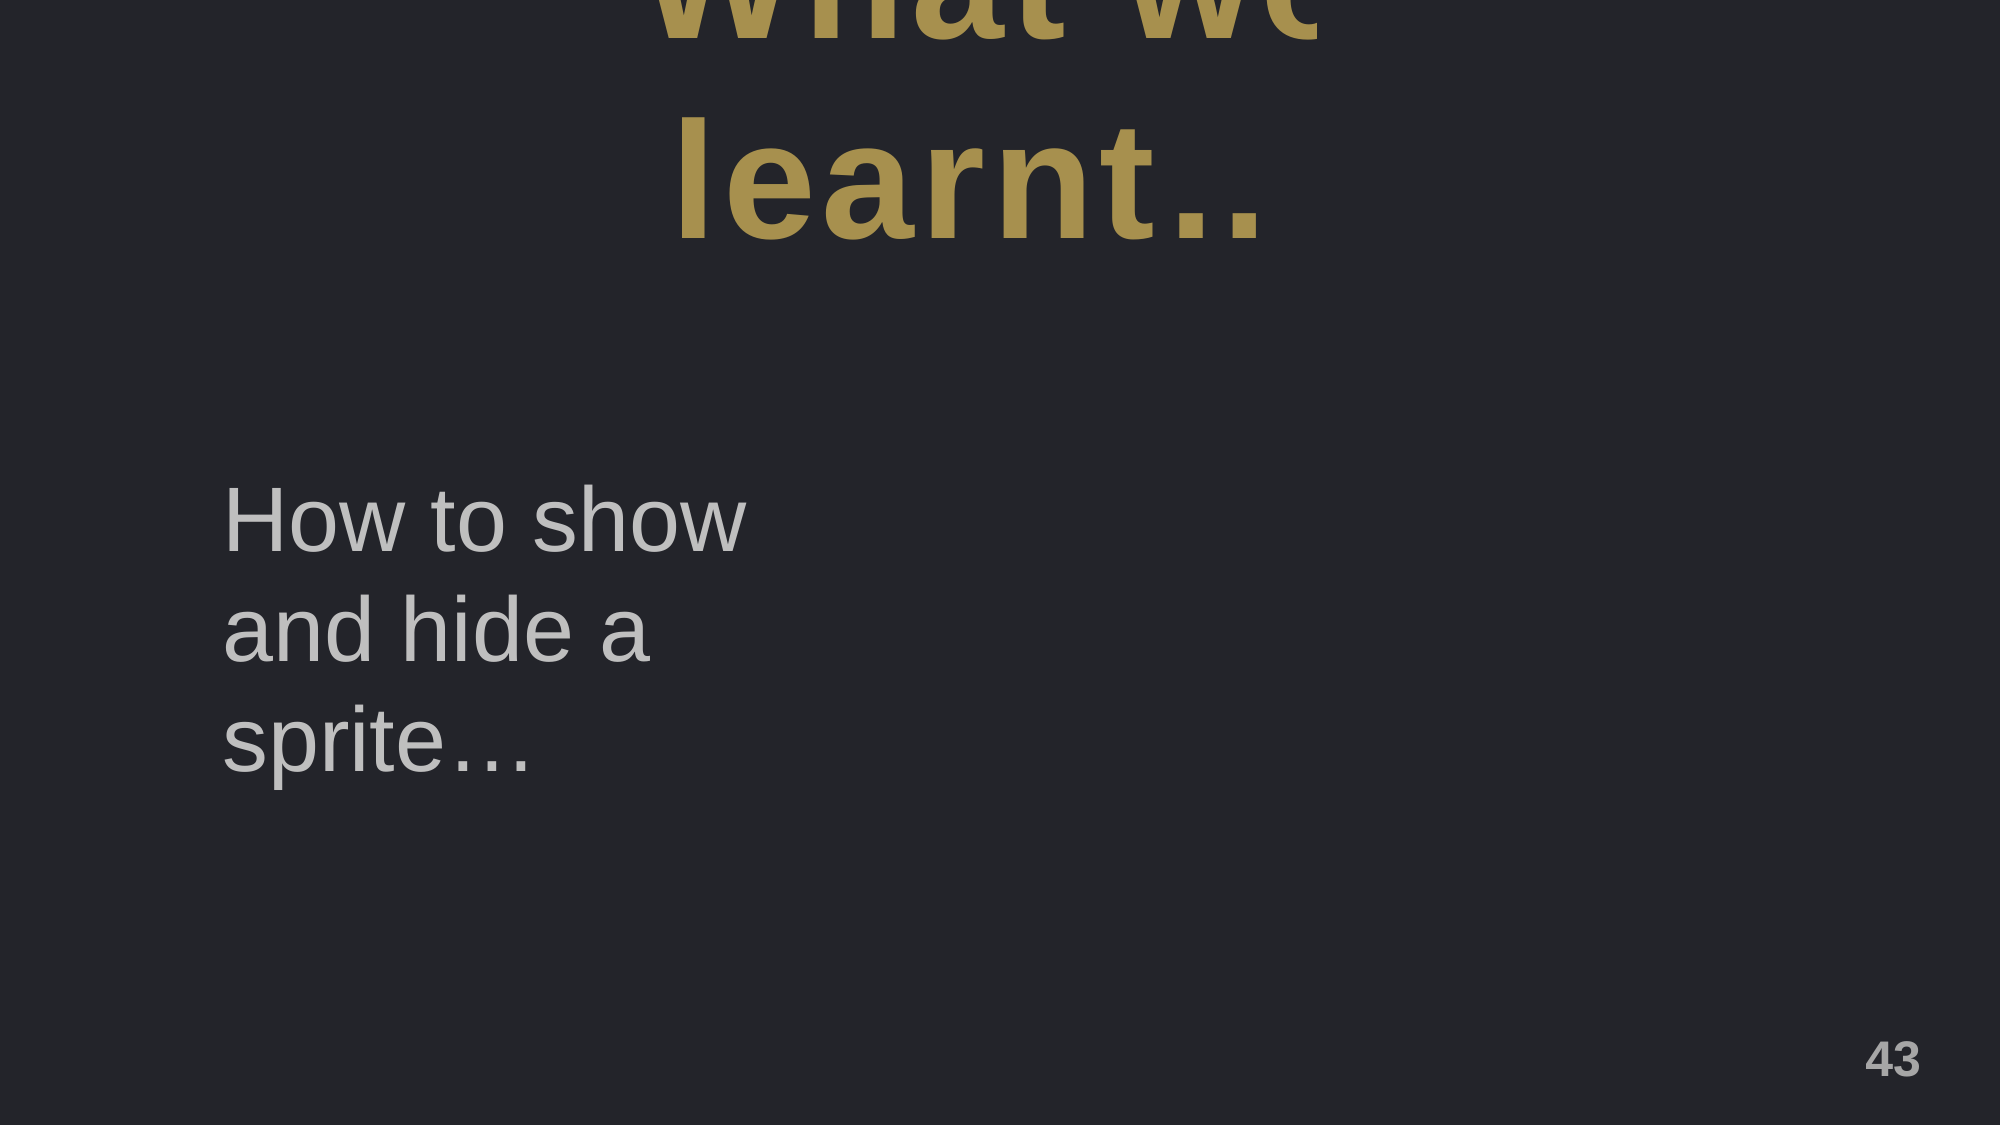

What we learnt…
How to show and hide a sprite…
43